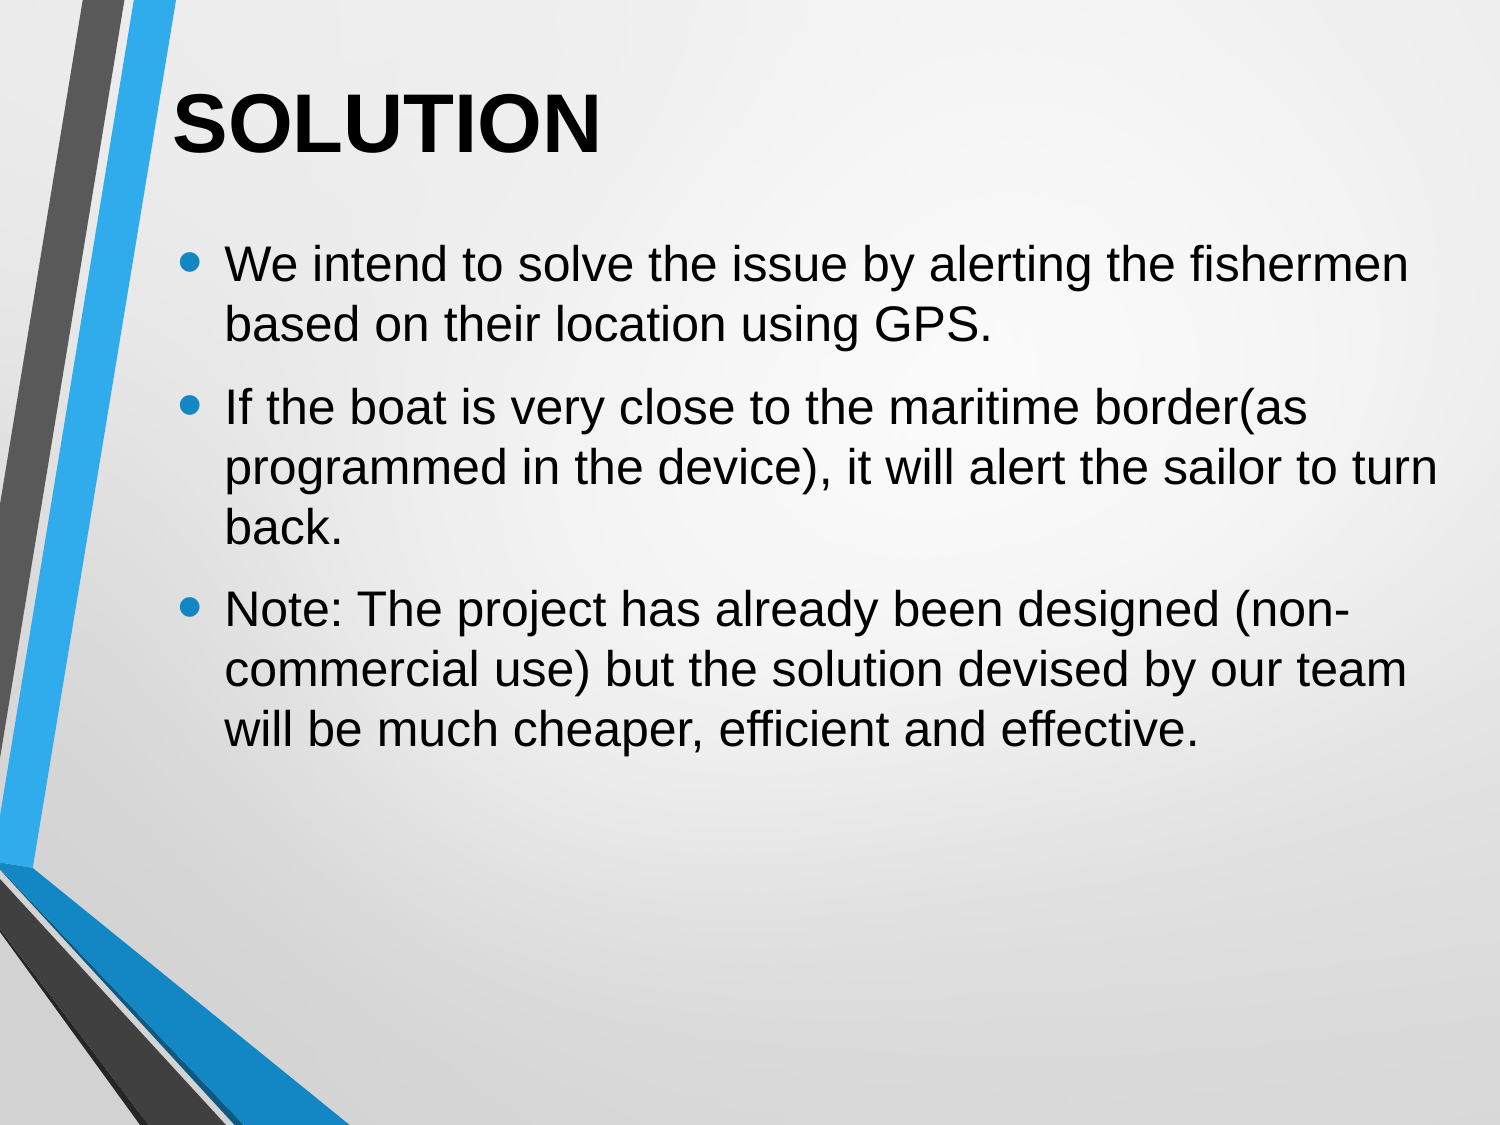

# SOLUTION
We intend to solve the issue by alerting the fishermen based on their location using GPS.
If the boat is very close to the maritime border(as programmed in the device), it will alert the sailor to turn back.
Note: The project has already been designed (non-commercial use) but the solution devised by our team will be much cheaper, efficient and effective.